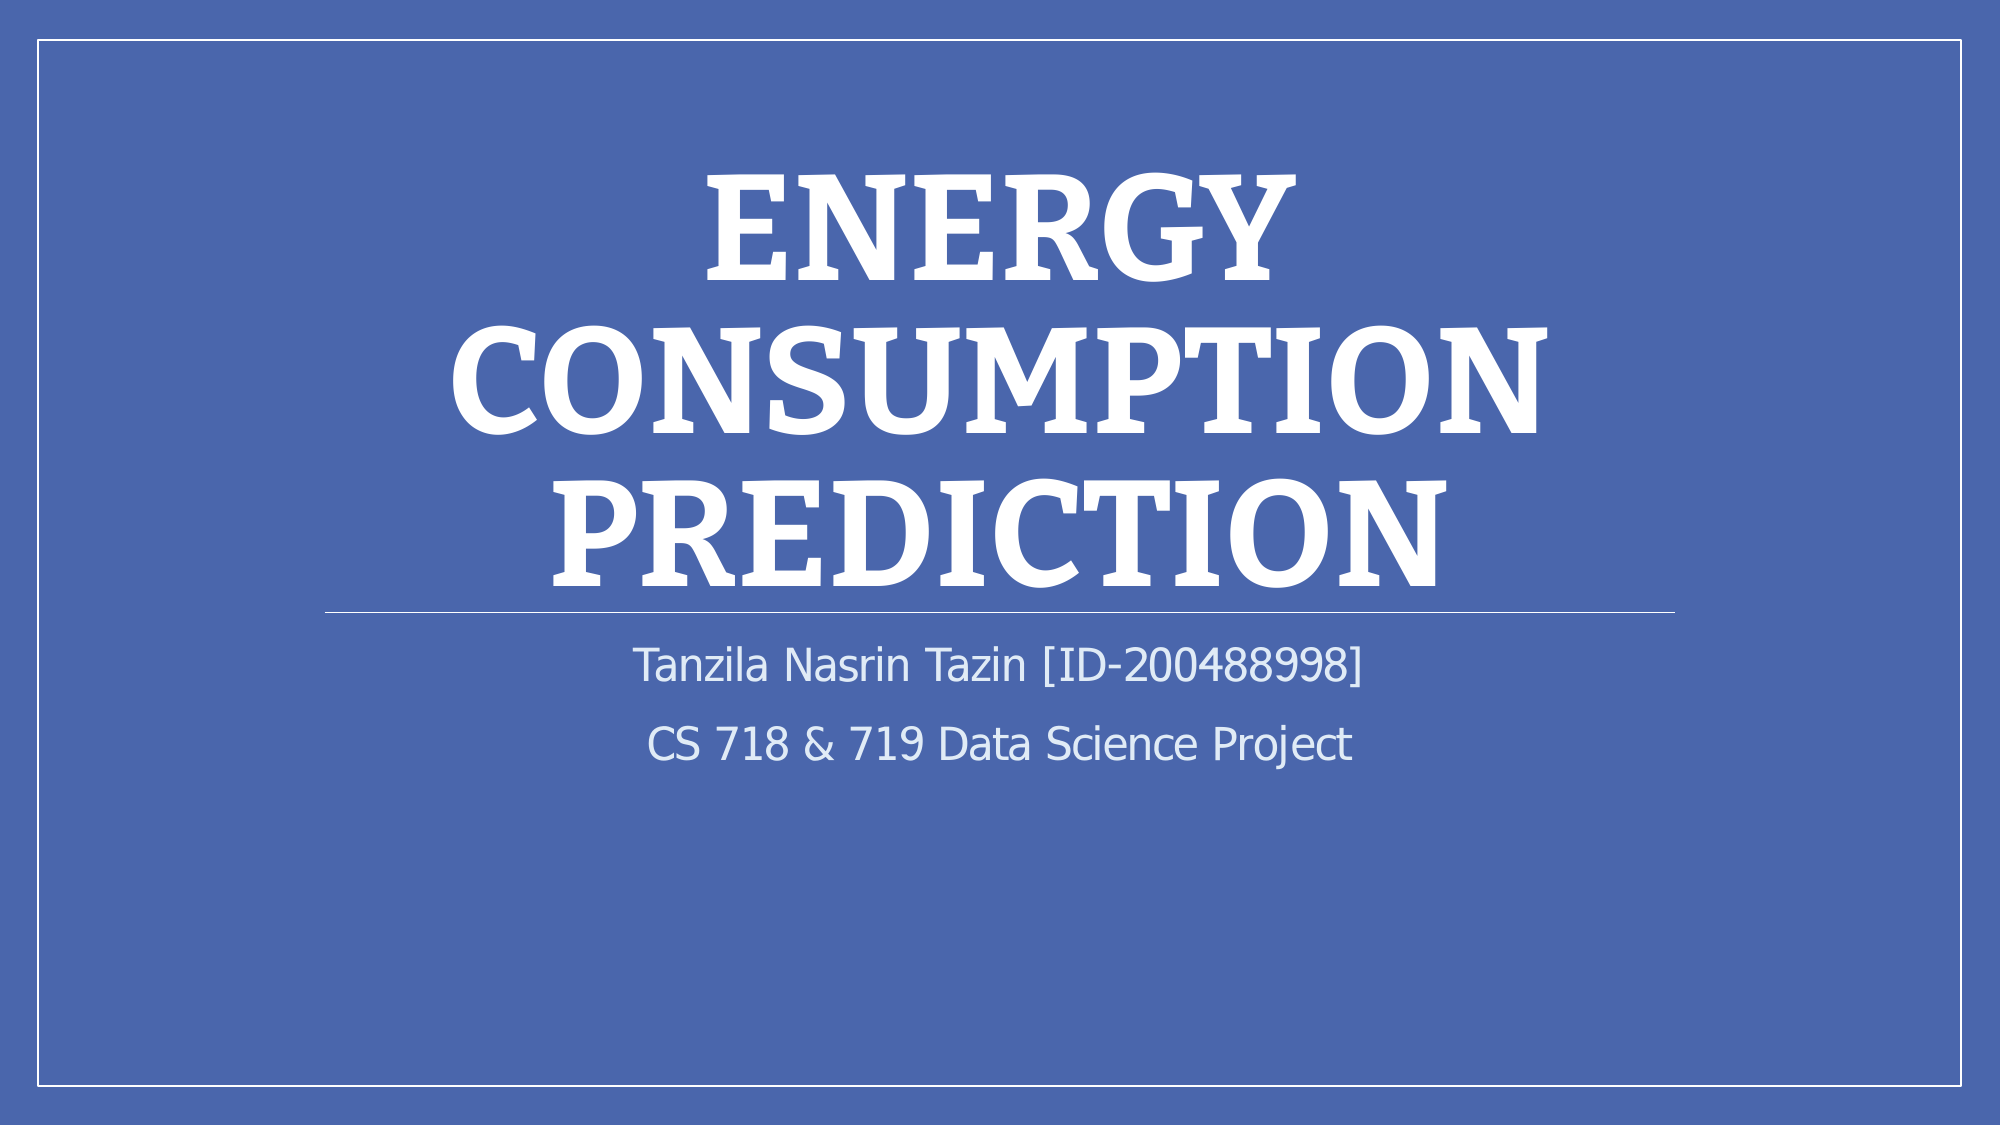

# Energy Consumption Prediction
Tanzila Nasrin Tazin [ID-200488998]
CS 718 & 719 Data Science Project